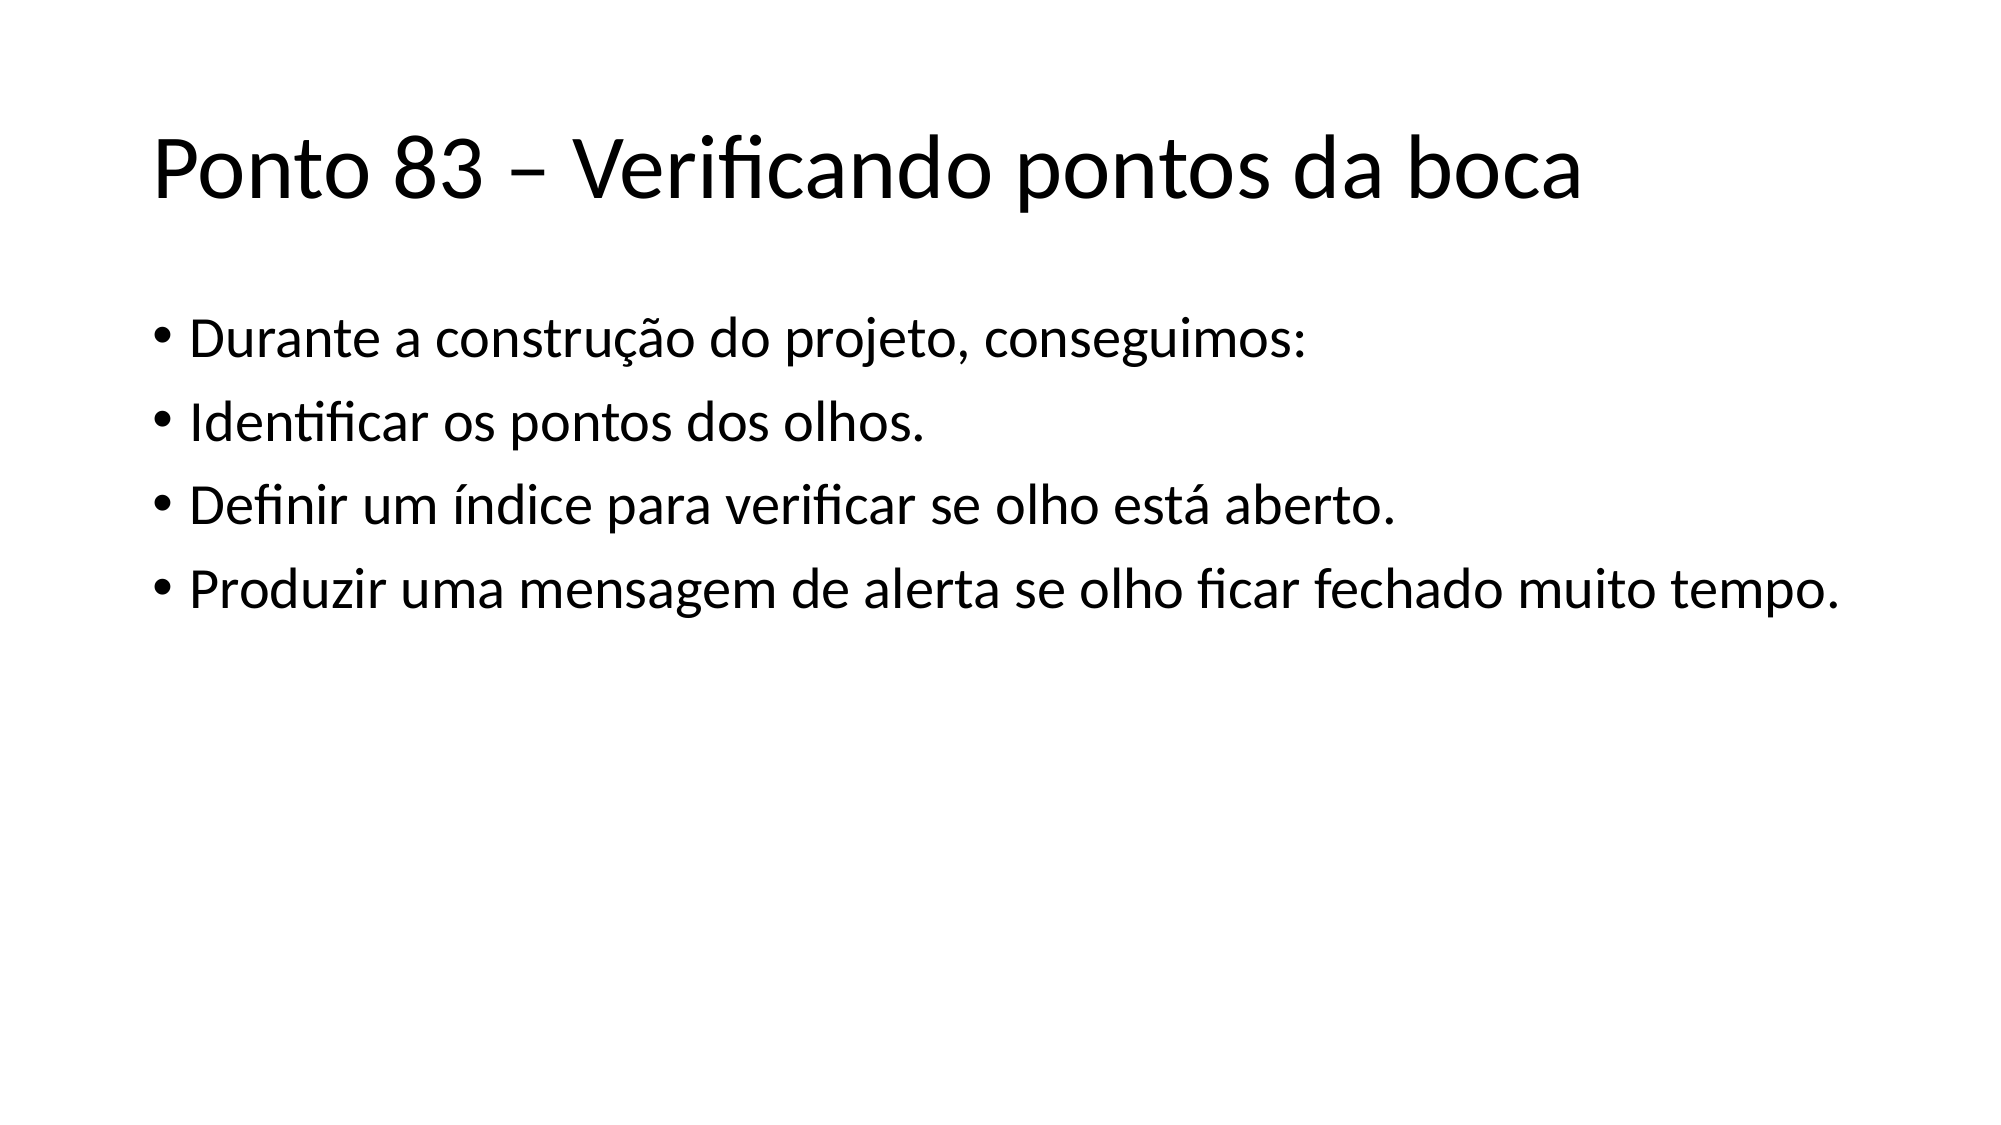

# Ponto 83 – Verificando pontos da boca
Durante a construção do projeto, conseguimos:
Identificar os pontos dos olhos.
Definir um índice para verificar se olho está aberto.
Produzir uma mensagem de alerta se olho ficar fechado muito tempo.